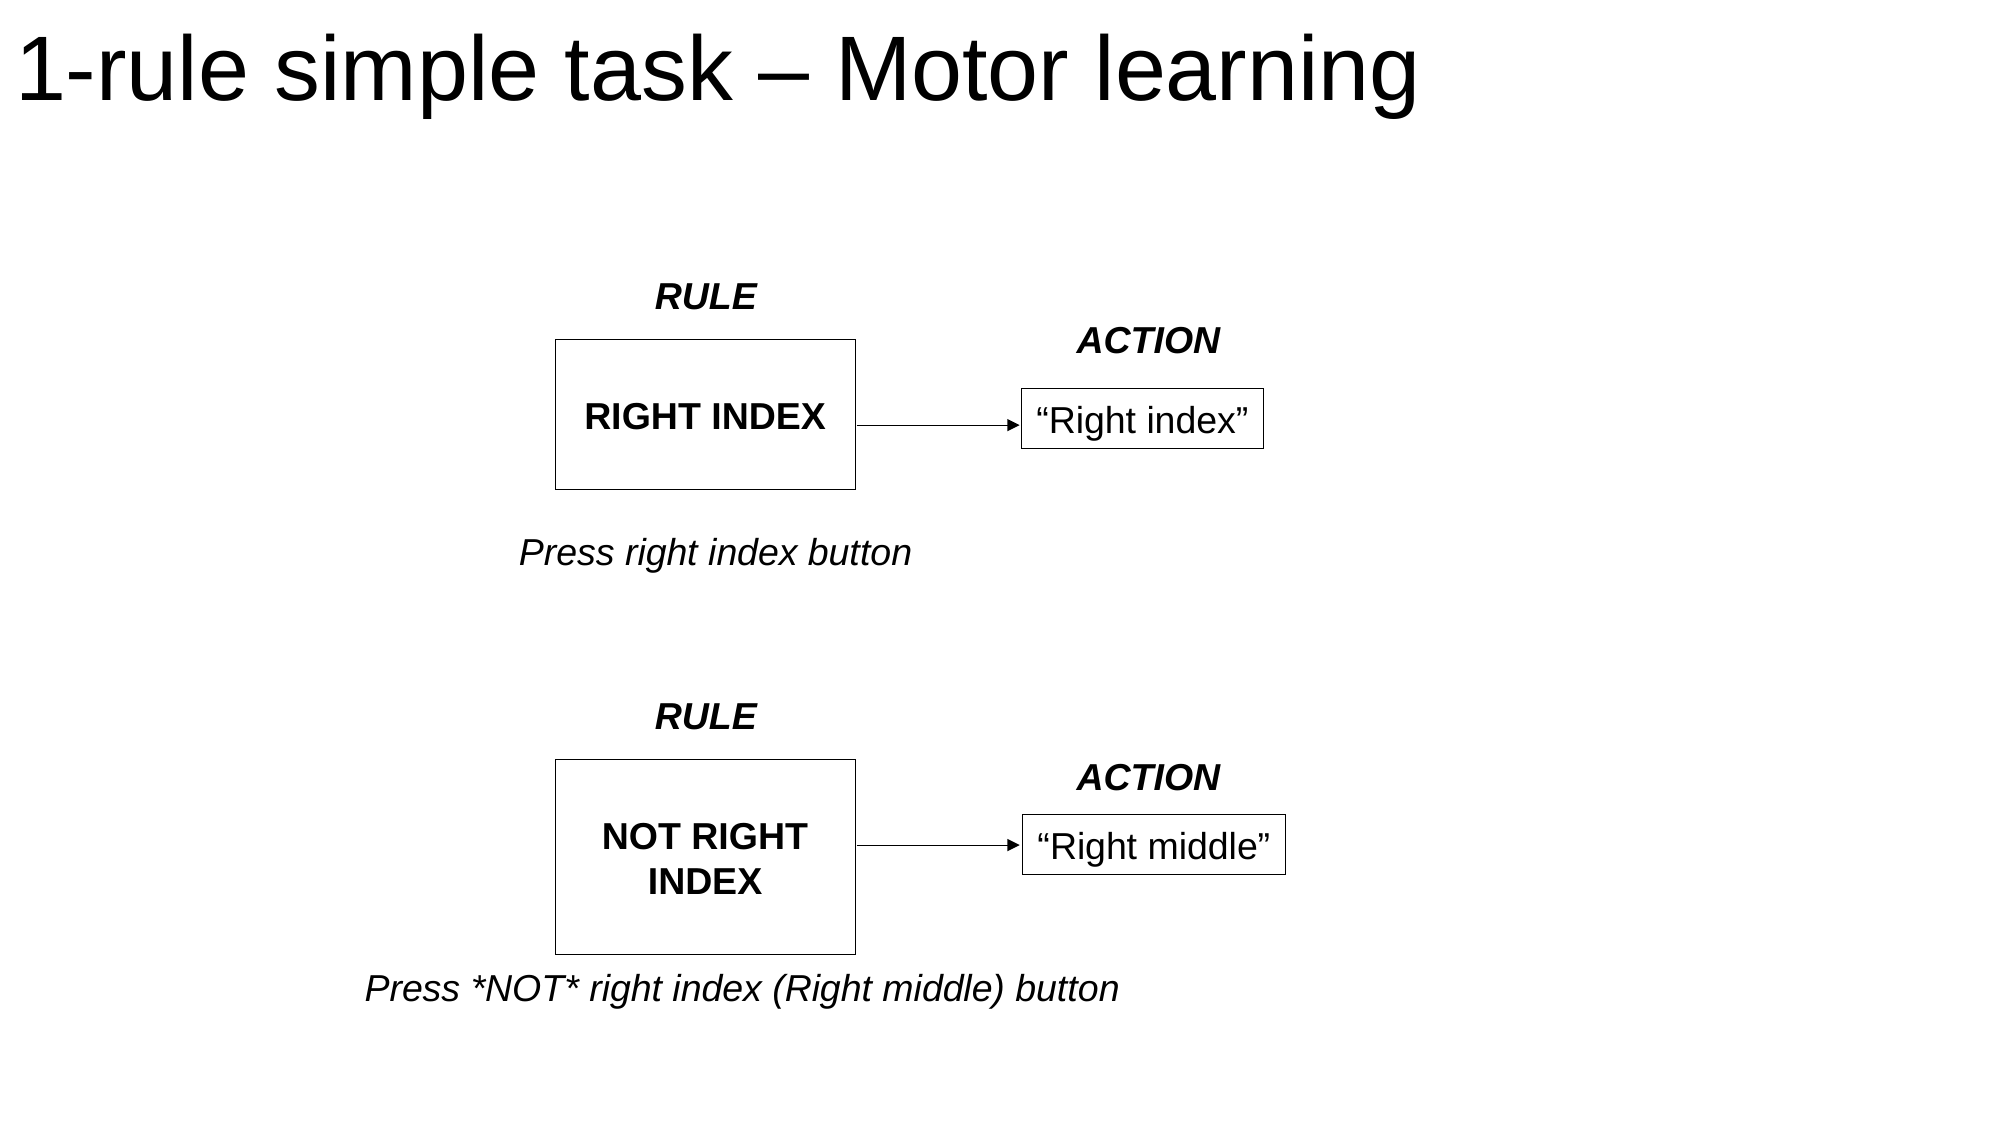

# 1-rule simple task – Motor learning
RULE
ACTION

RIGHT INDEX

“Right index”
Press right index button
RULE
ACTION

NOT RIGHT INDEX

“Right middle”
Press *NOT* right index (Right middle) button